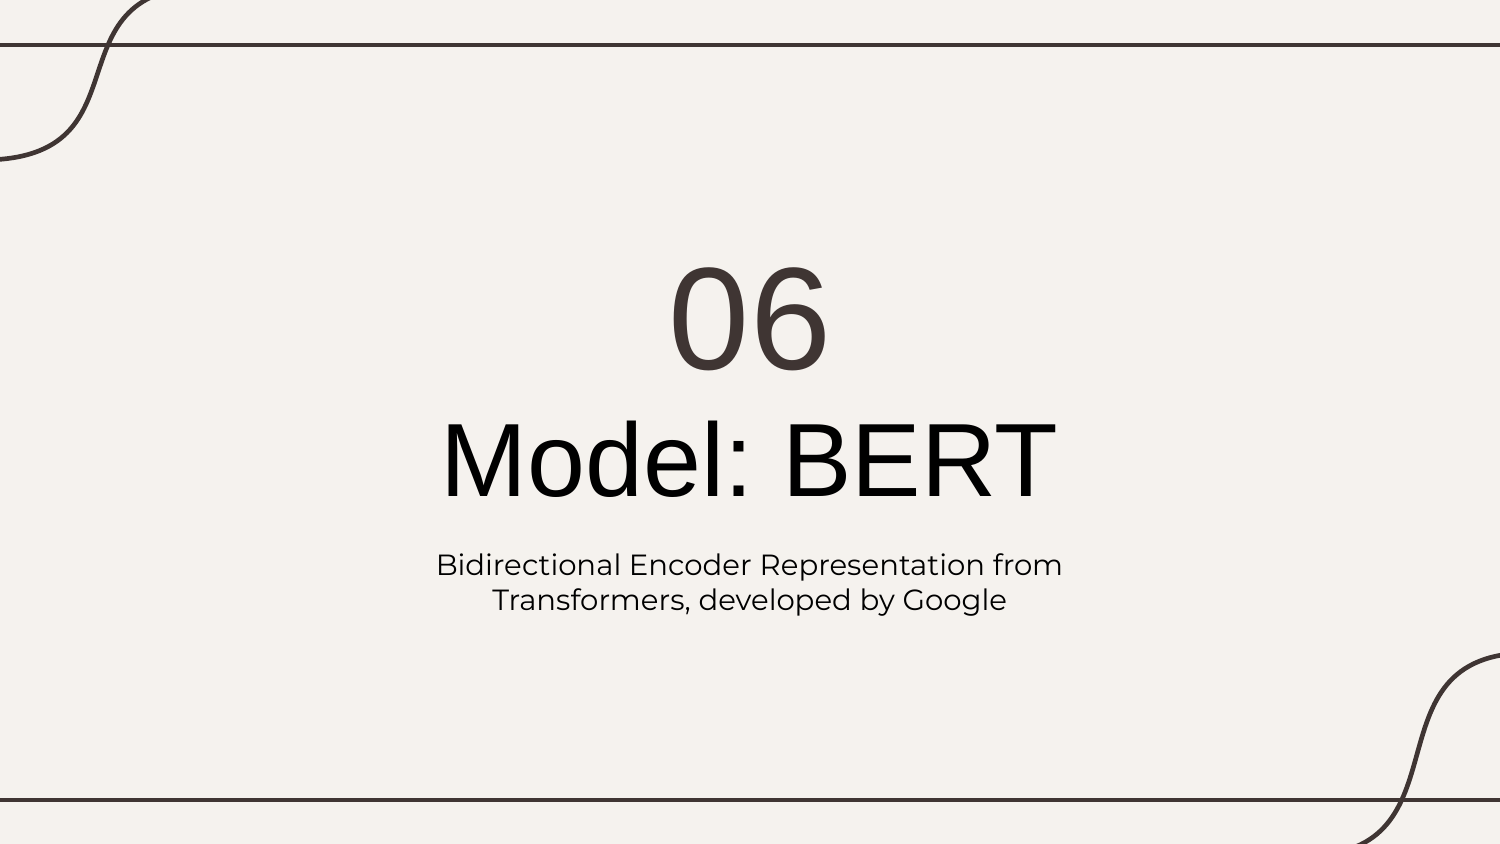

06
# Model: BERT
Bidirectional Encoder Representation from Transformers, developed by Google